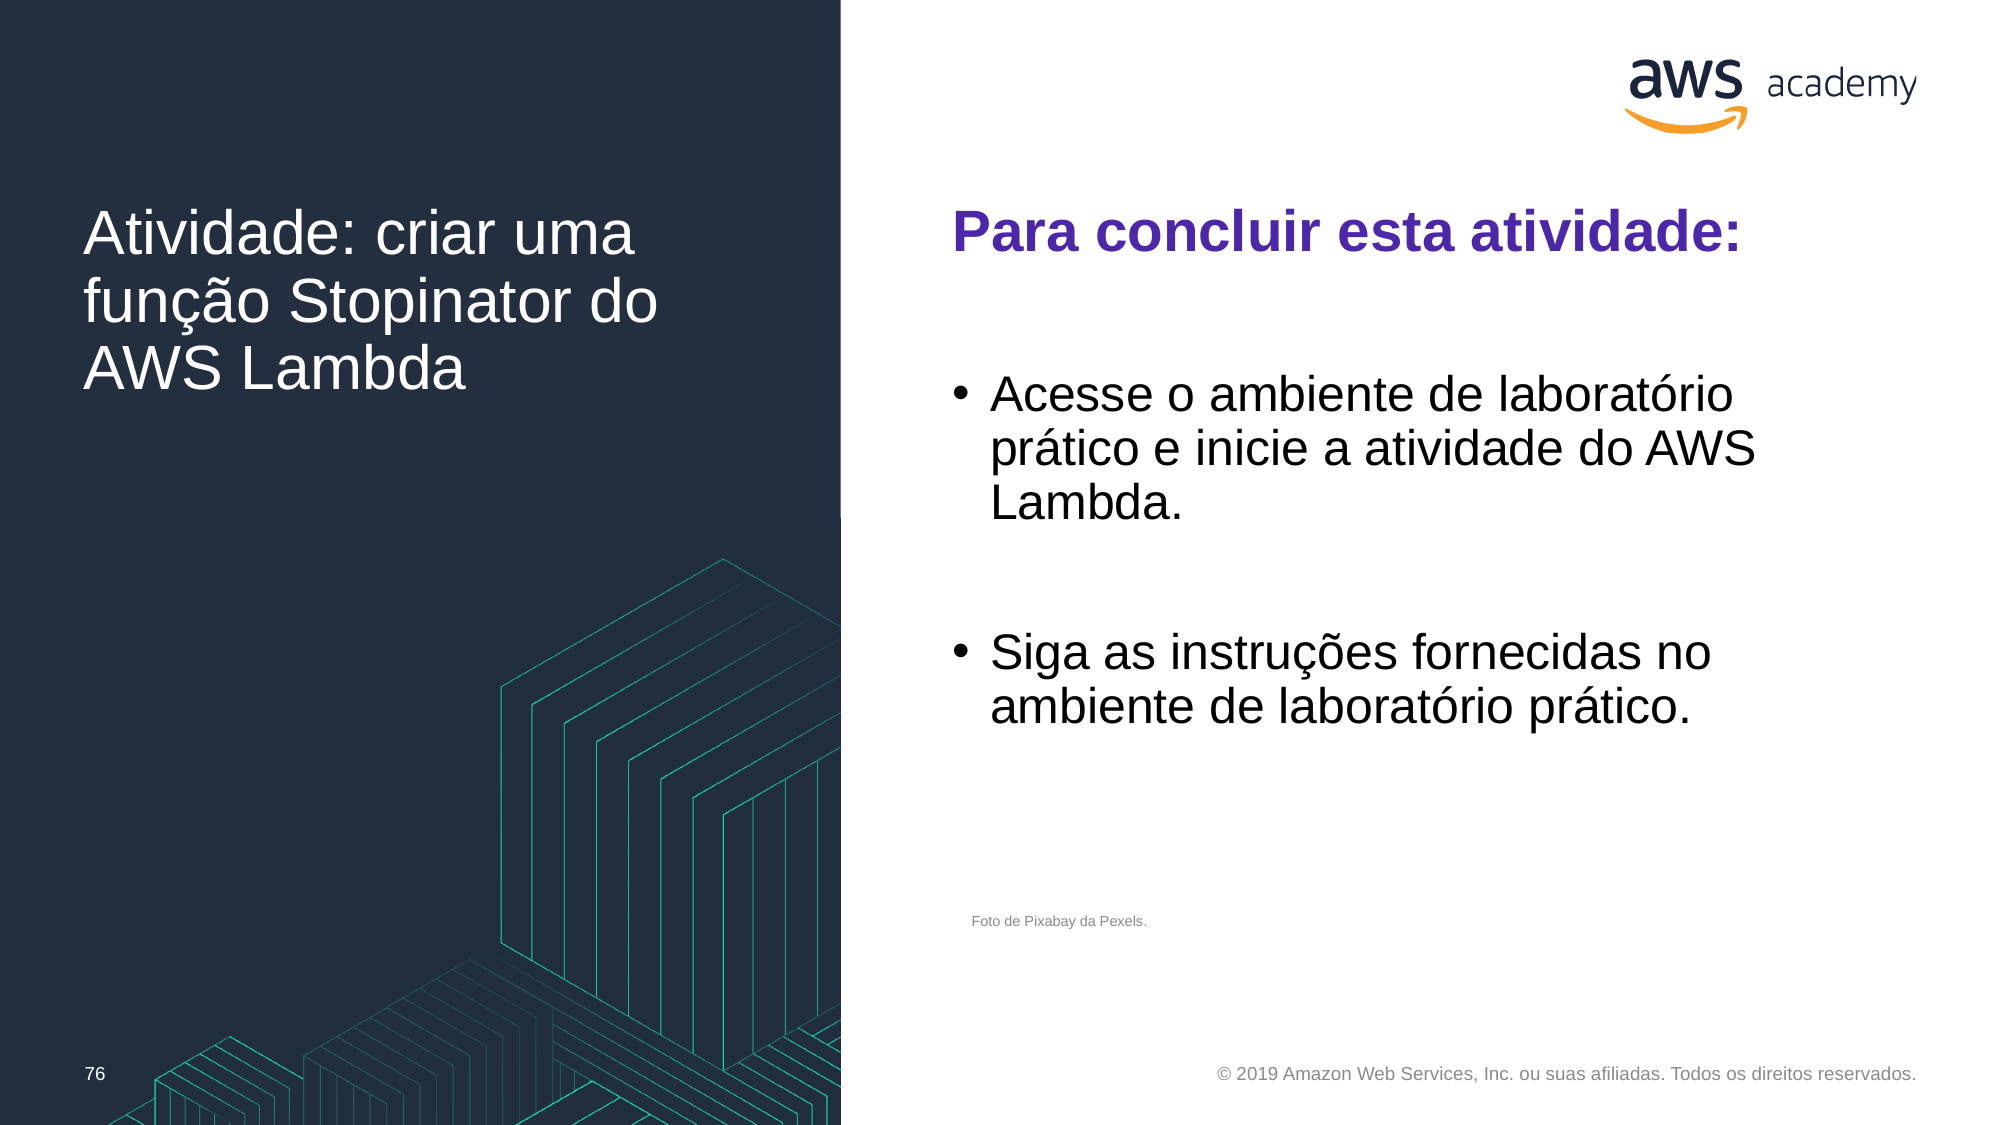

# Atividade: criar uma função Stopinator do AWS Lambda
Para concluir esta atividade:

Acesse o ambiente de laboratório prático e inicie a atividade do AWS Lambda.

Siga as instruções fornecidas no ambiente de laboratório prático.
Foto de Pixabay da Pexels.
76
© 2019 Amazon Web Services, Inc. ou suas afiliadas. Todos os direitos reservados.